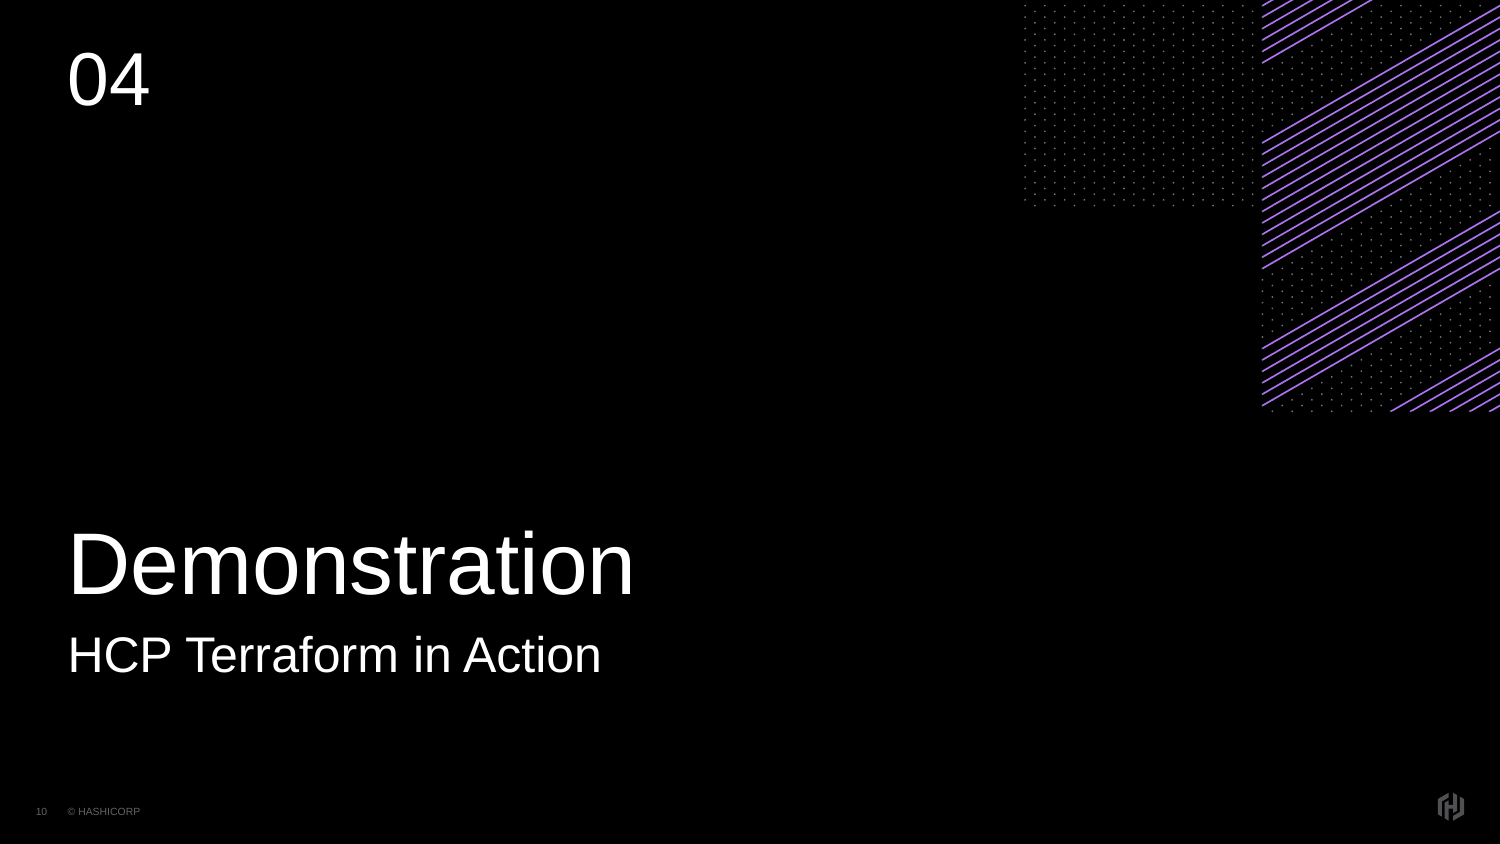

04
# Demonstration
HCP Terraform in Action
10